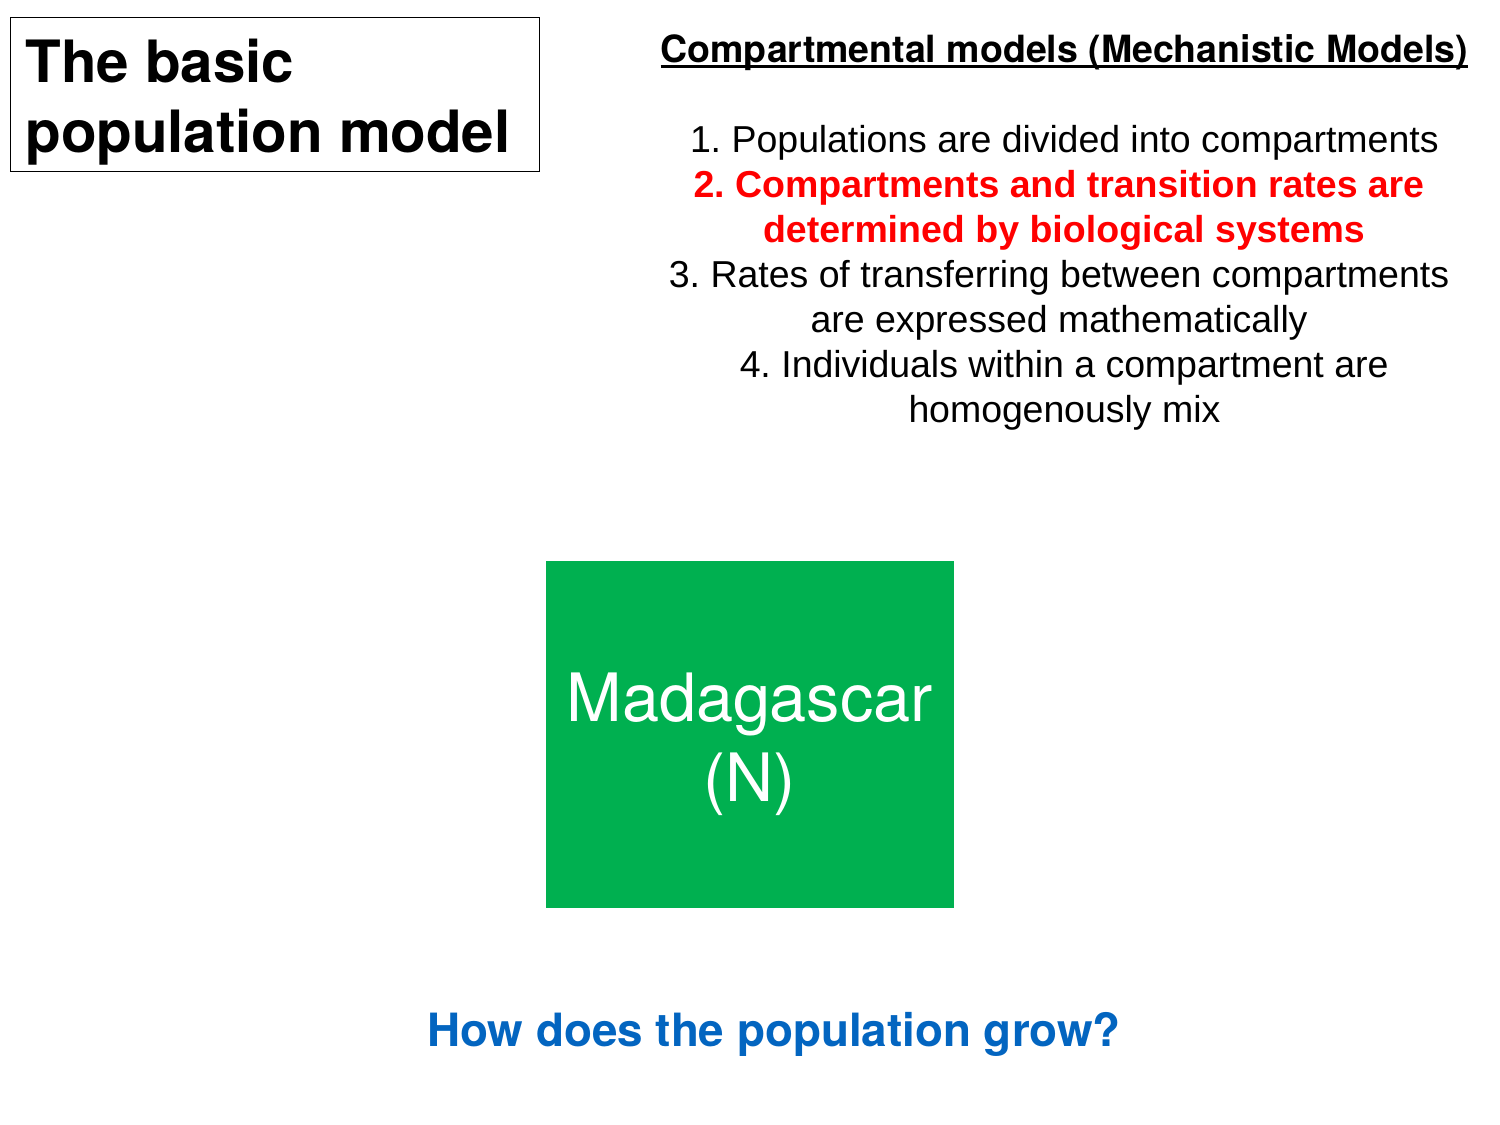

The basic
population model
Compartmental models (Mechanistic Models)

1. Populations are divided into compartments
2. Compartments and transition rates are
determined by biological systems
3. Rates of transferring between compartments
are expressed mathematically
4. Individuals within a compartment are homogenously mix
Madagascar
(N)
How does the population grow?